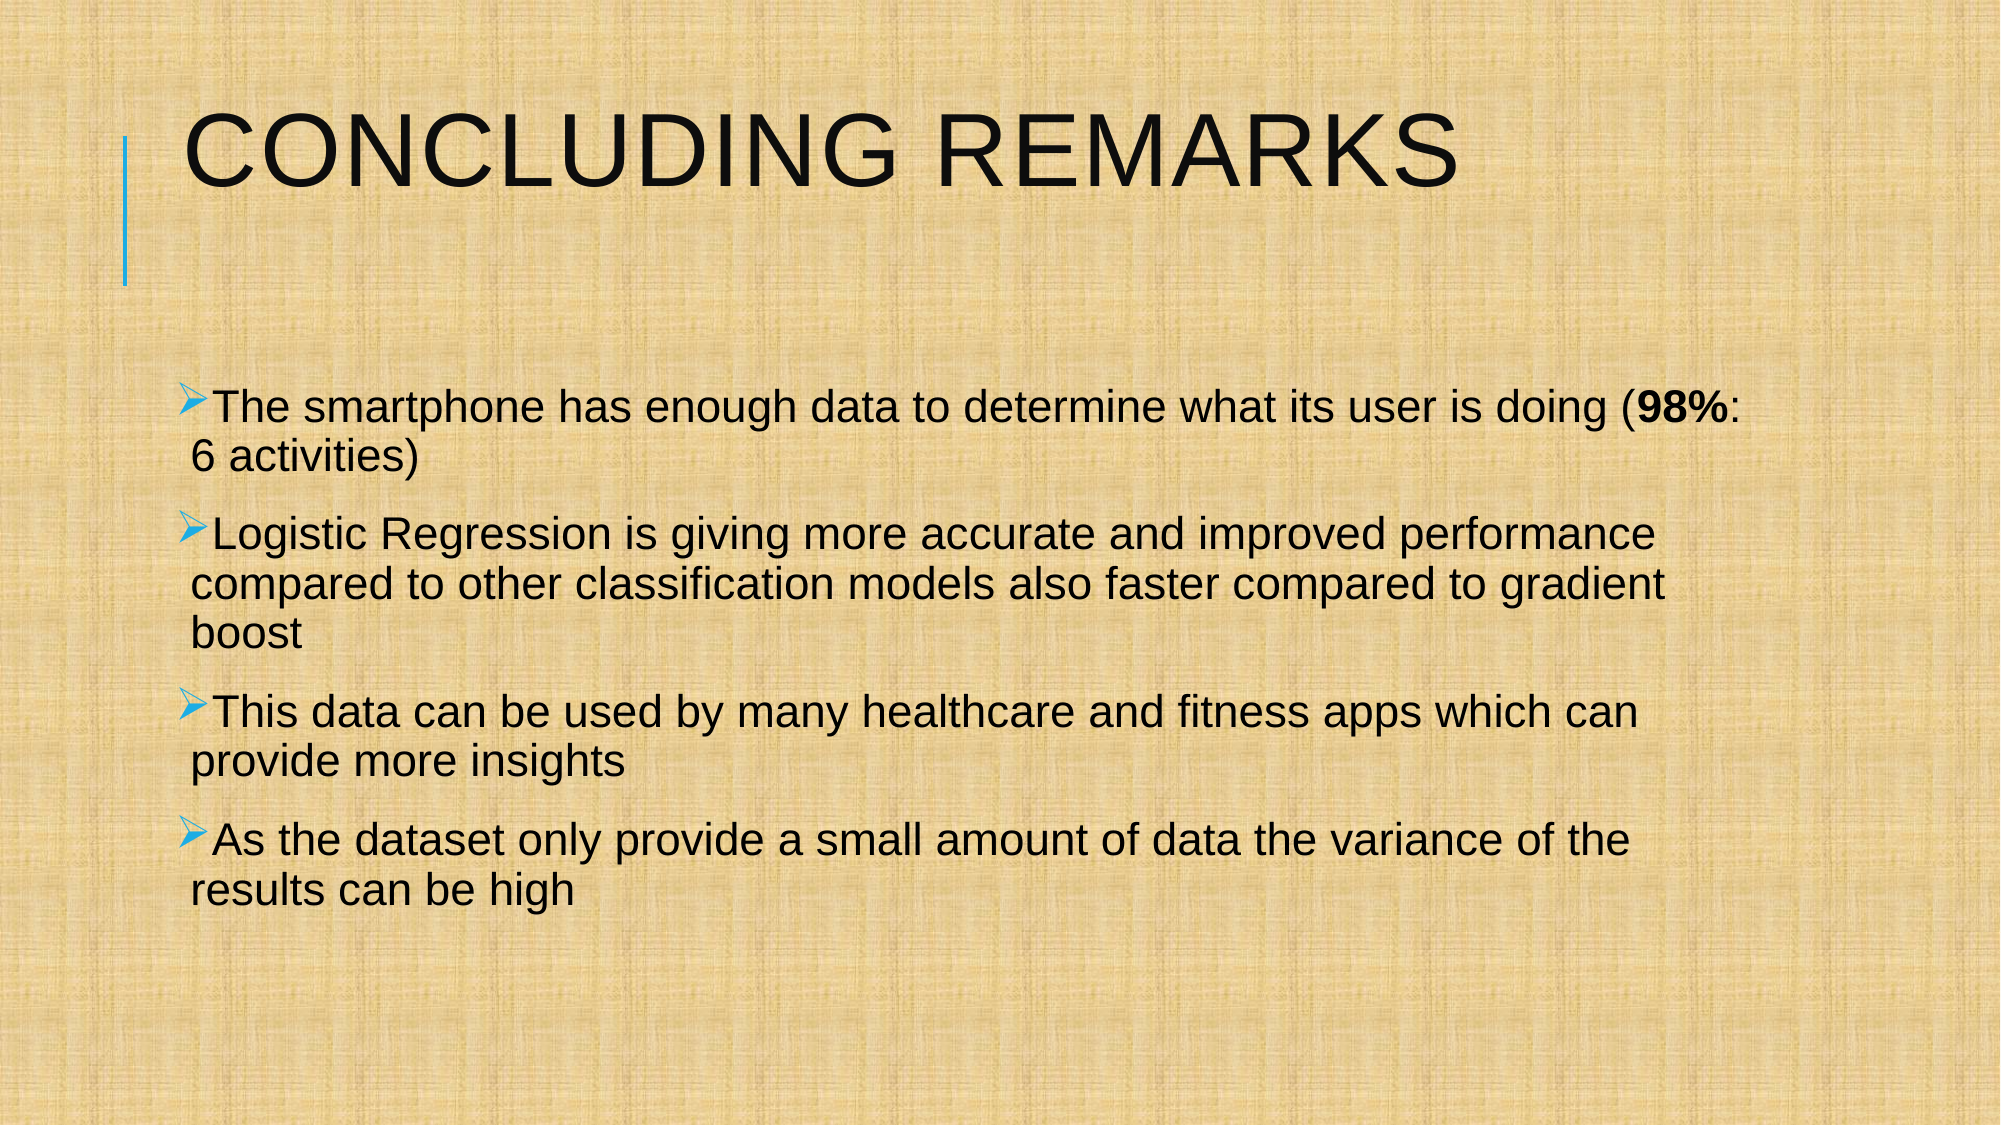

# Concluding Remarks
The smartphone has enough data to determine what its user is doing (98%: 6 activities)
Logistic Regression is giving more accurate and improved performance compared to other classification models also faster compared to gradient boost
This data can be used by many healthcare and fitness apps which can provide more insights
As the dataset only provide a small amount of data the variance of the results can be high